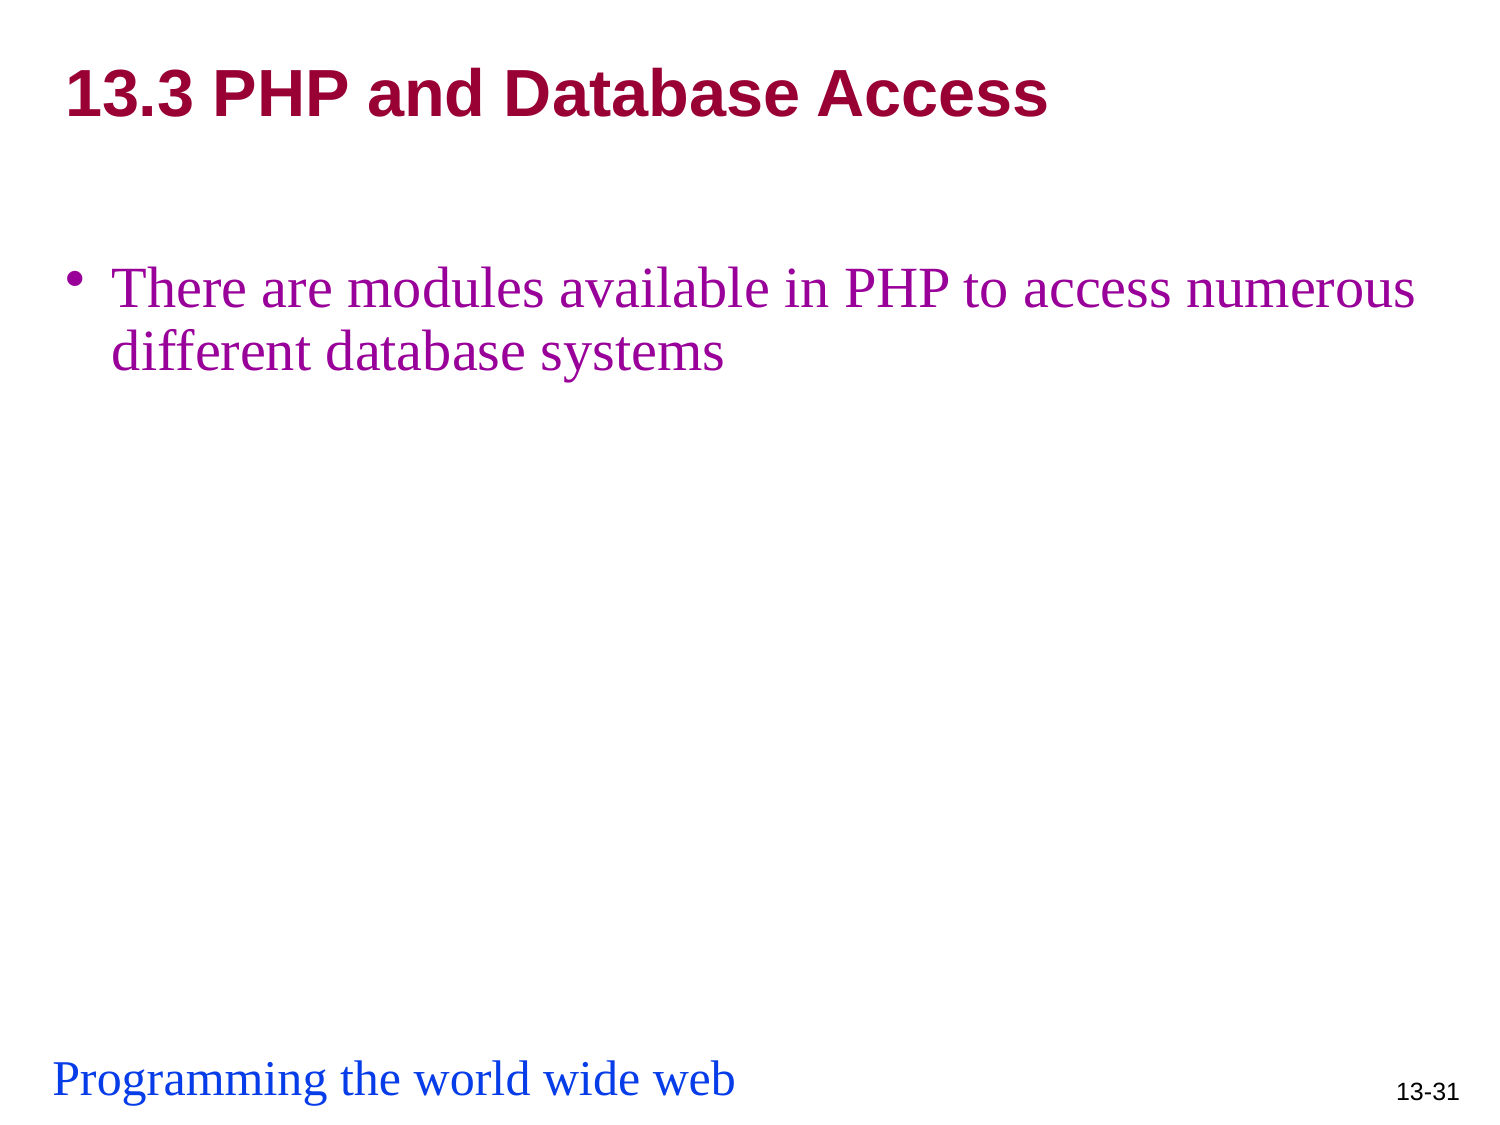

# 13.3 PHP and Database Access

There are modules available in PHP to access numerous different database systems